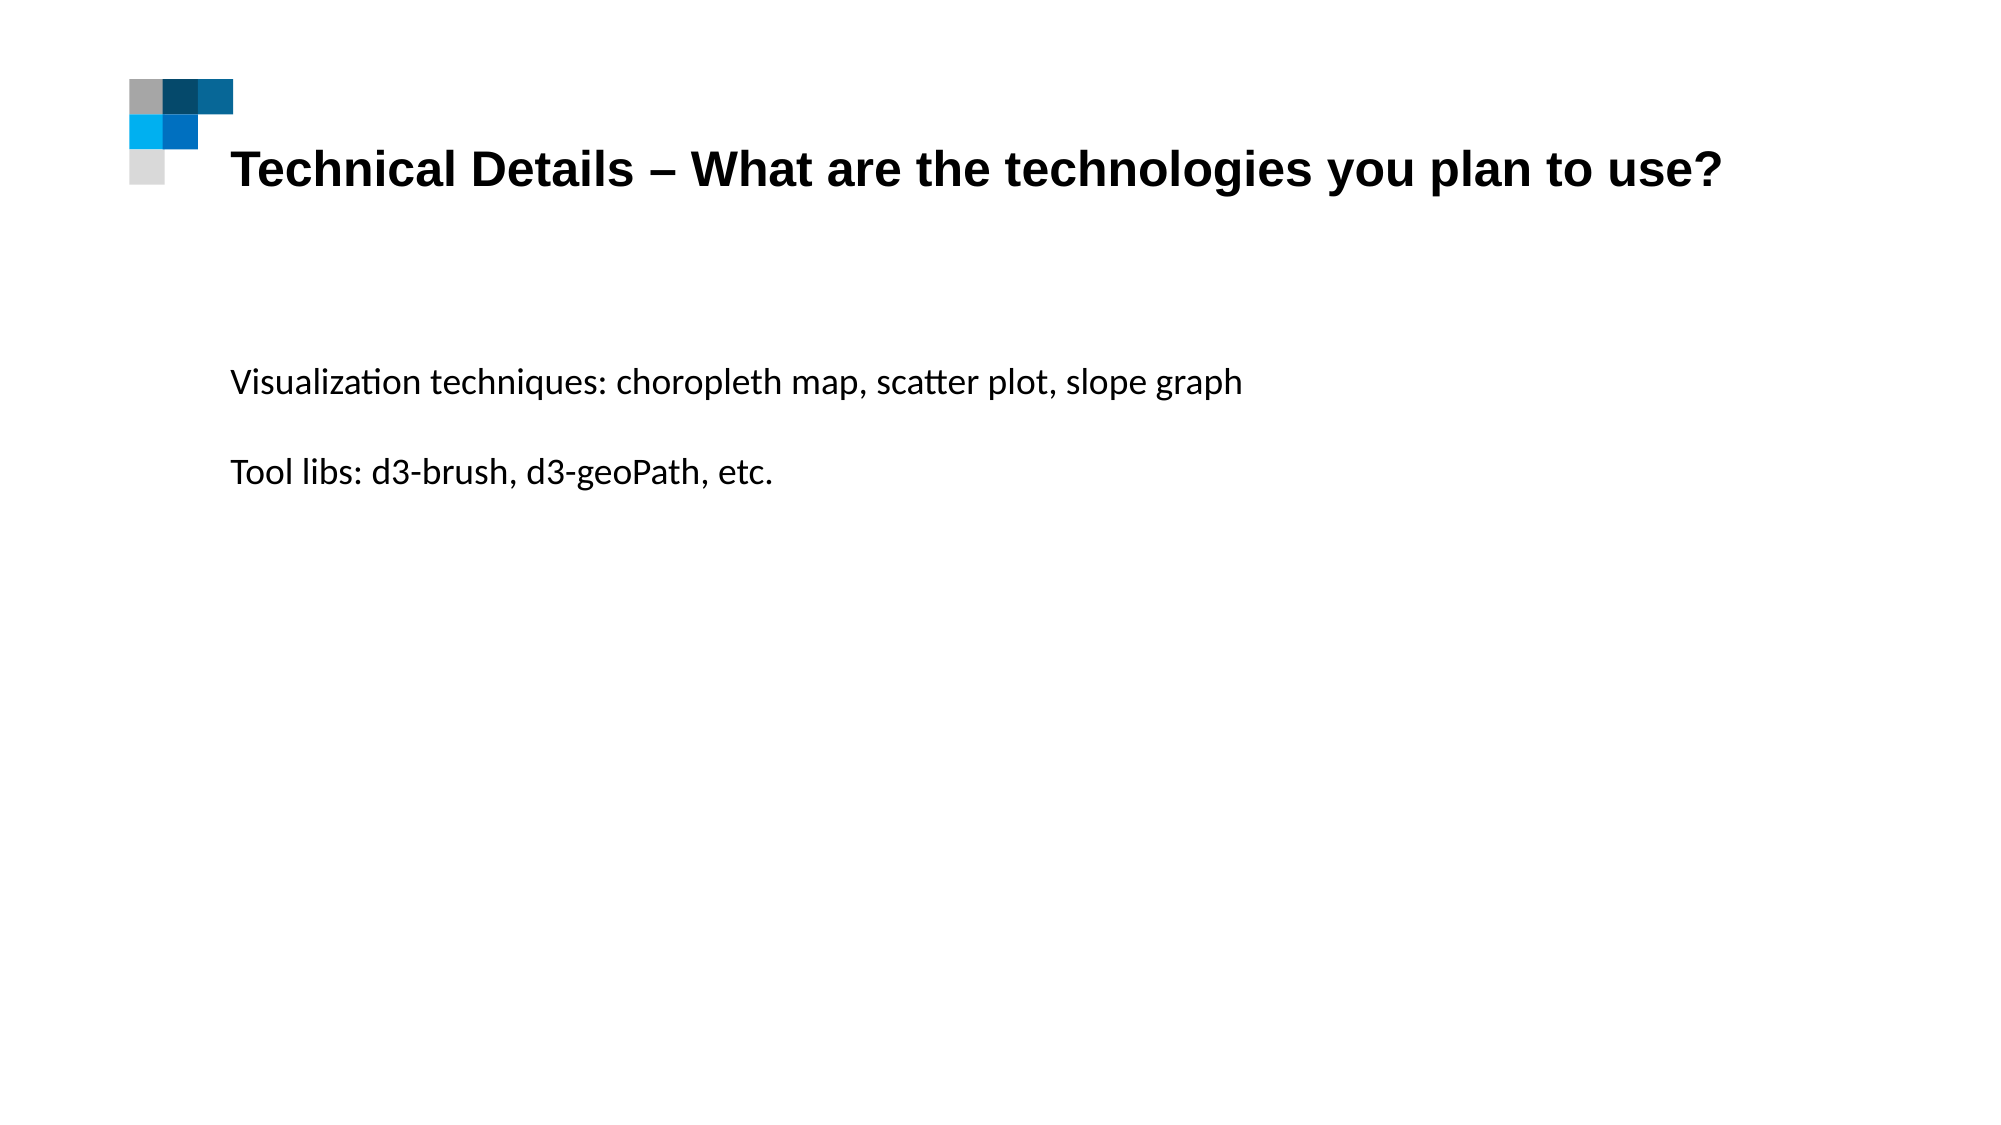

Technical Details – What are the technologies you plan to use?
Visualization techniques: choropleth map, scatter plot, slope graph

Tool libs: d3-brush, d3-geoPath, etc.